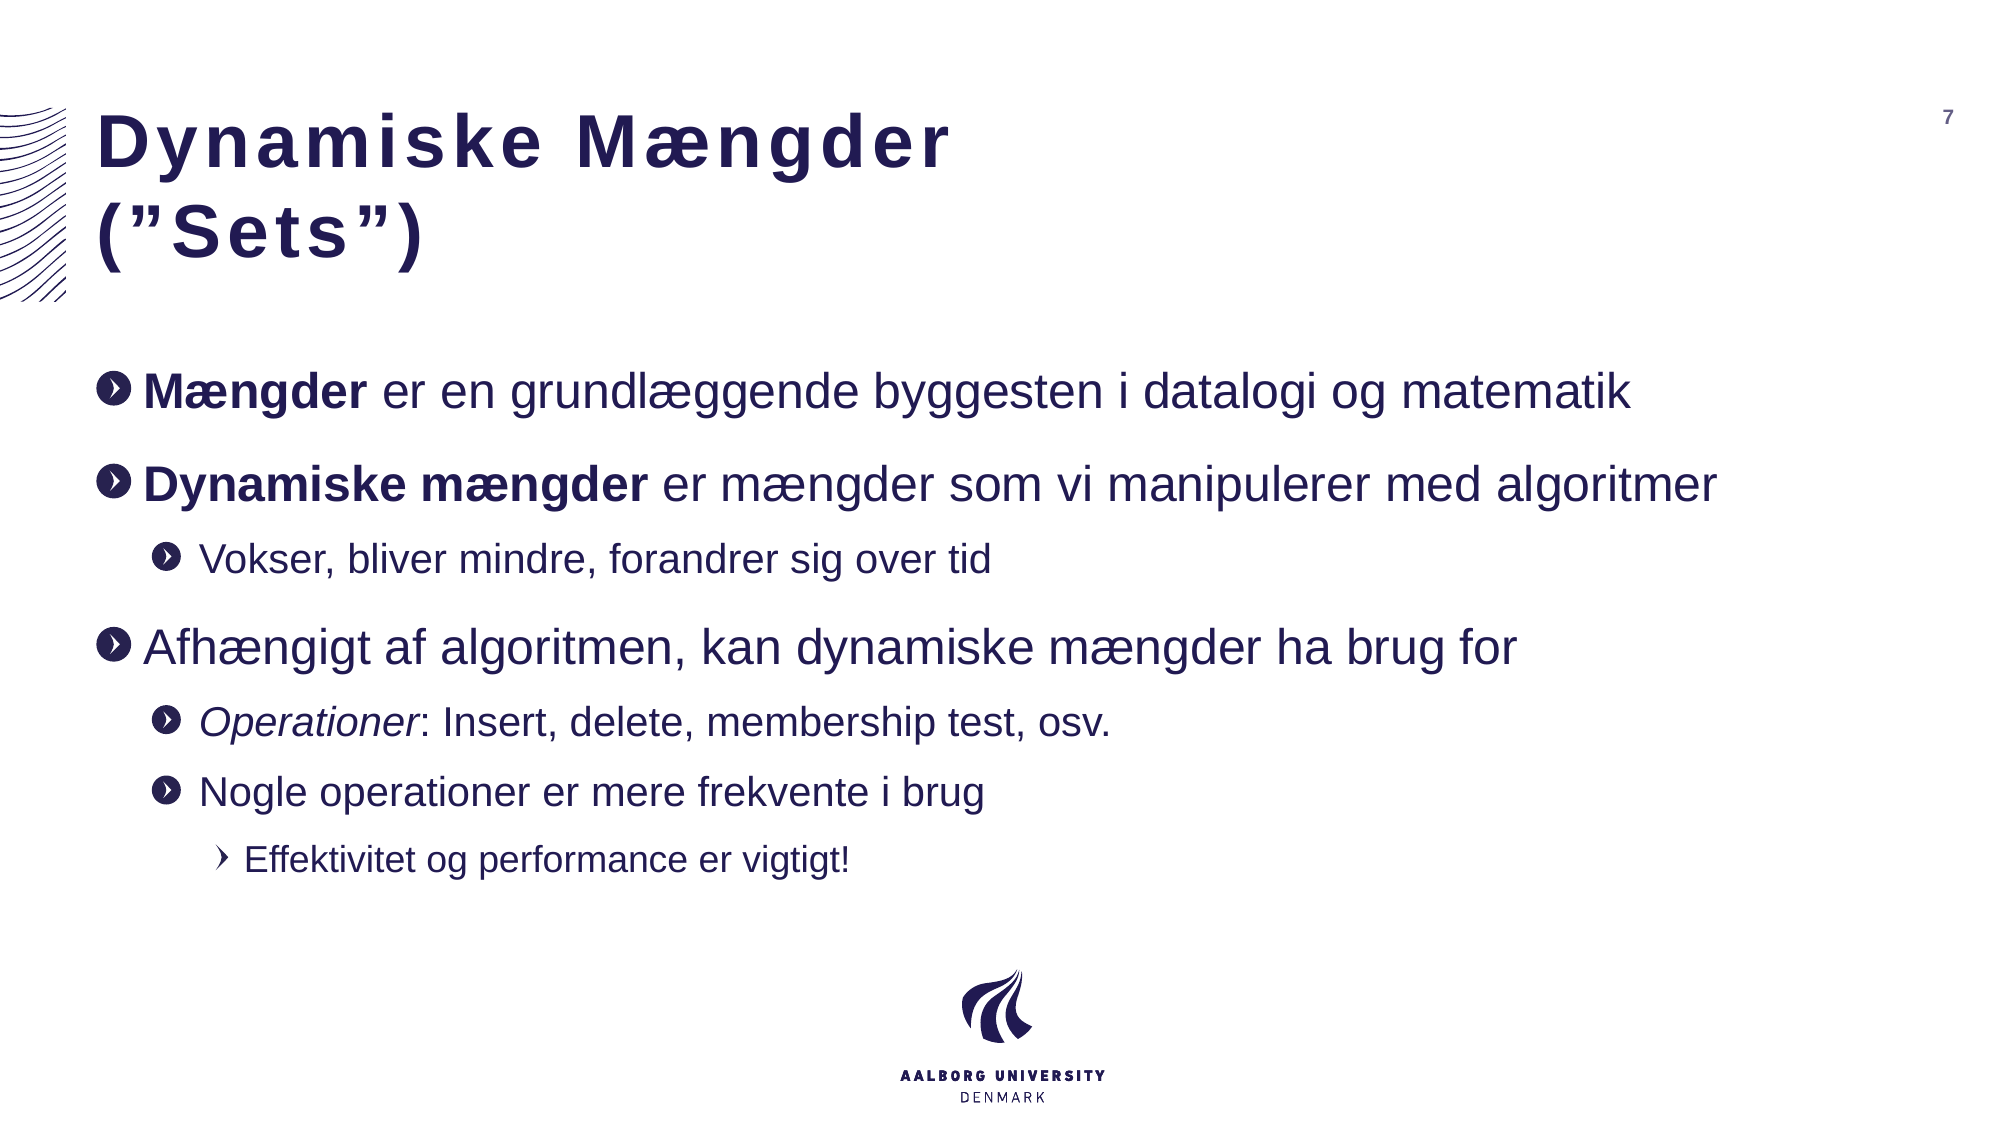

# Dynamiske Mængder (”Sets”)
7
Mængder er en grundlæggende byggesten i datalogi og matematik
Dynamiske mængder er mængder som vi manipulerer med algoritmer
Vokser, bliver mindre, forandrer sig over tid
Afhængigt af algoritmen, kan dynamiske mængder ha brug for
Operationer: Insert, delete, membership test, osv.
Nogle operationer er mere frekvente i brug
Effektivitet og performance er vigtigt!